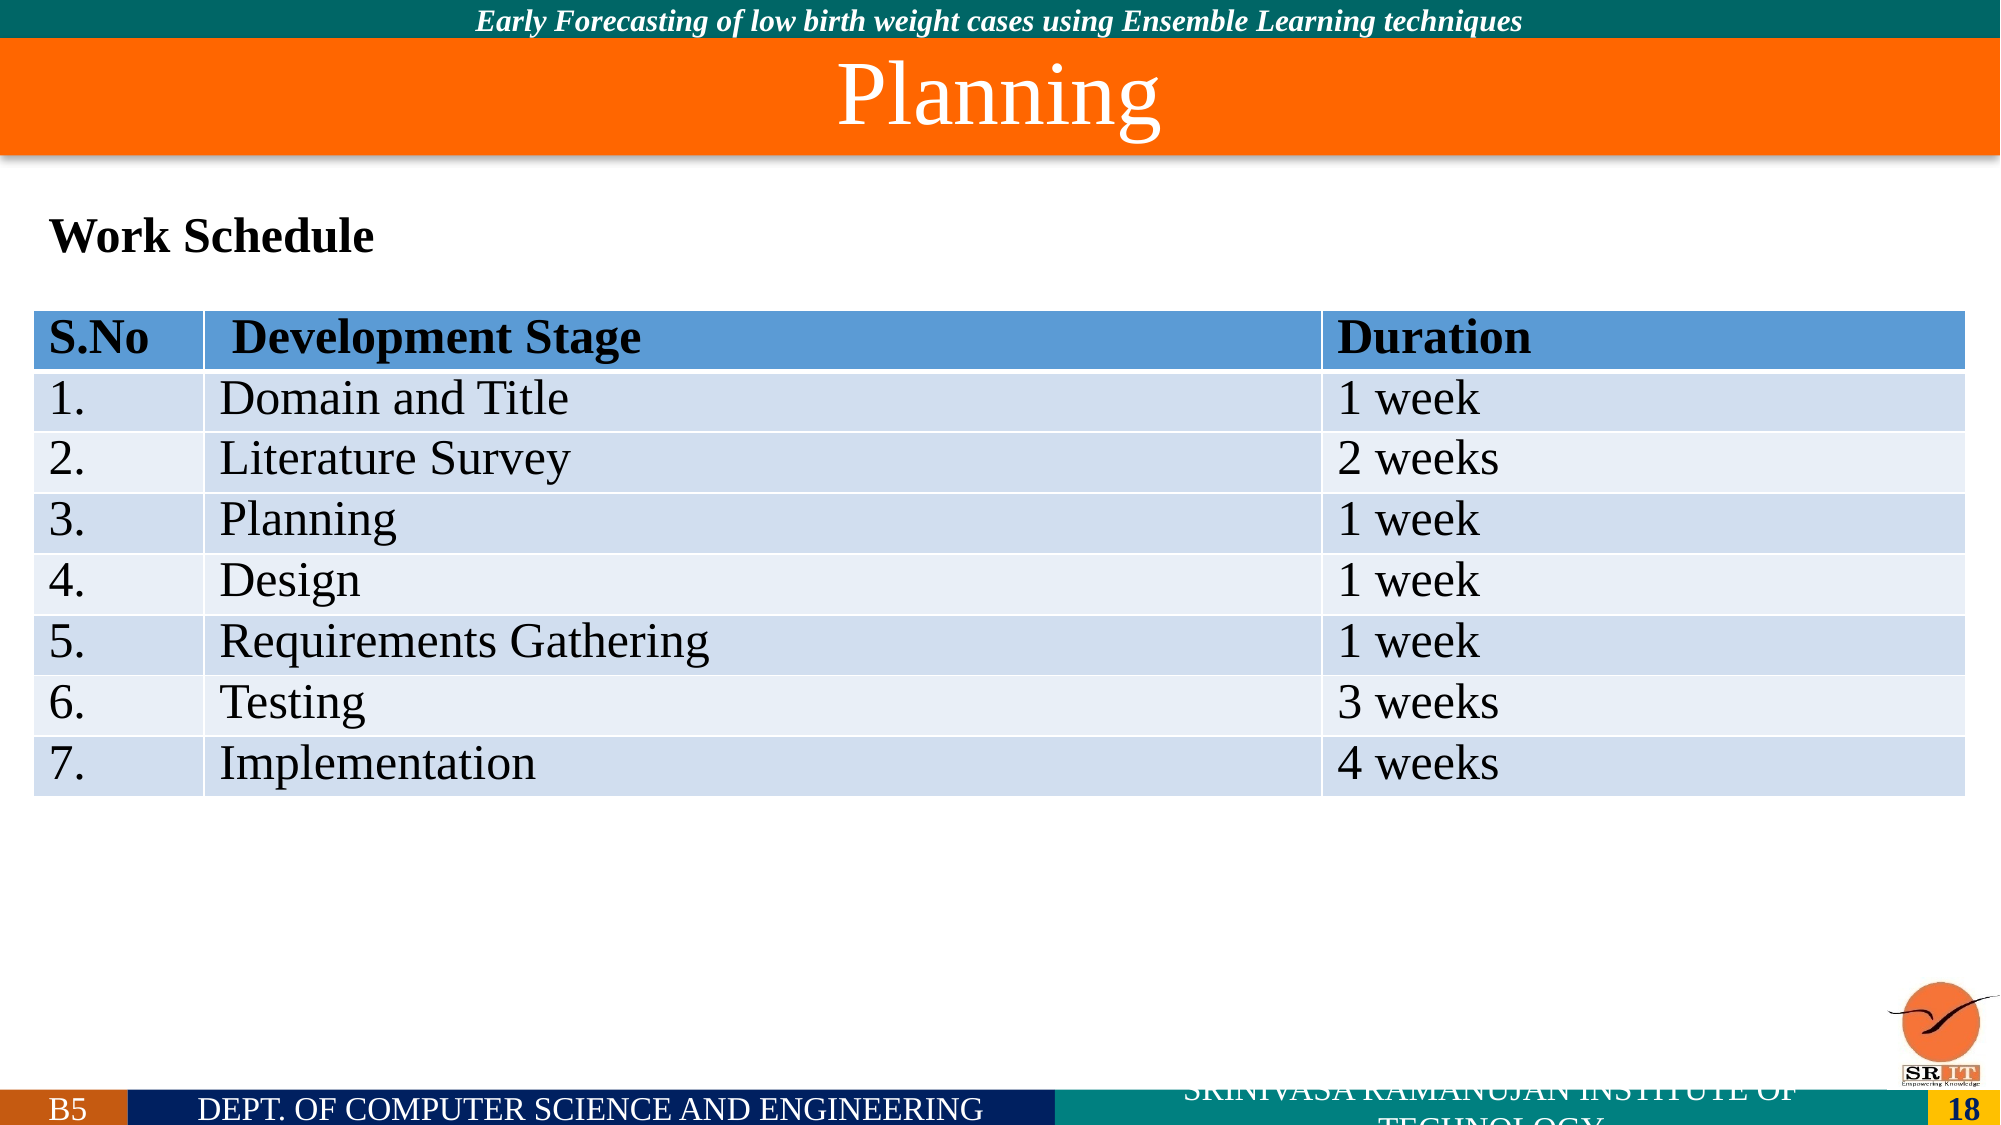

# Planning
Work Schedule
| S.No | Development Stage | Duration |
| --- | --- | --- |
| 1. | Domain and Title | 1 week |
| 2. | Literature Survey | 2 weeks |
| 3. | Planning | 1 week |
| 4. | Design | 1 week |
| 5. | Requirements Gathering | 1 week |
| 6. | Testing | 3 weeks |
| 7. | Implementation | 4 weeks |